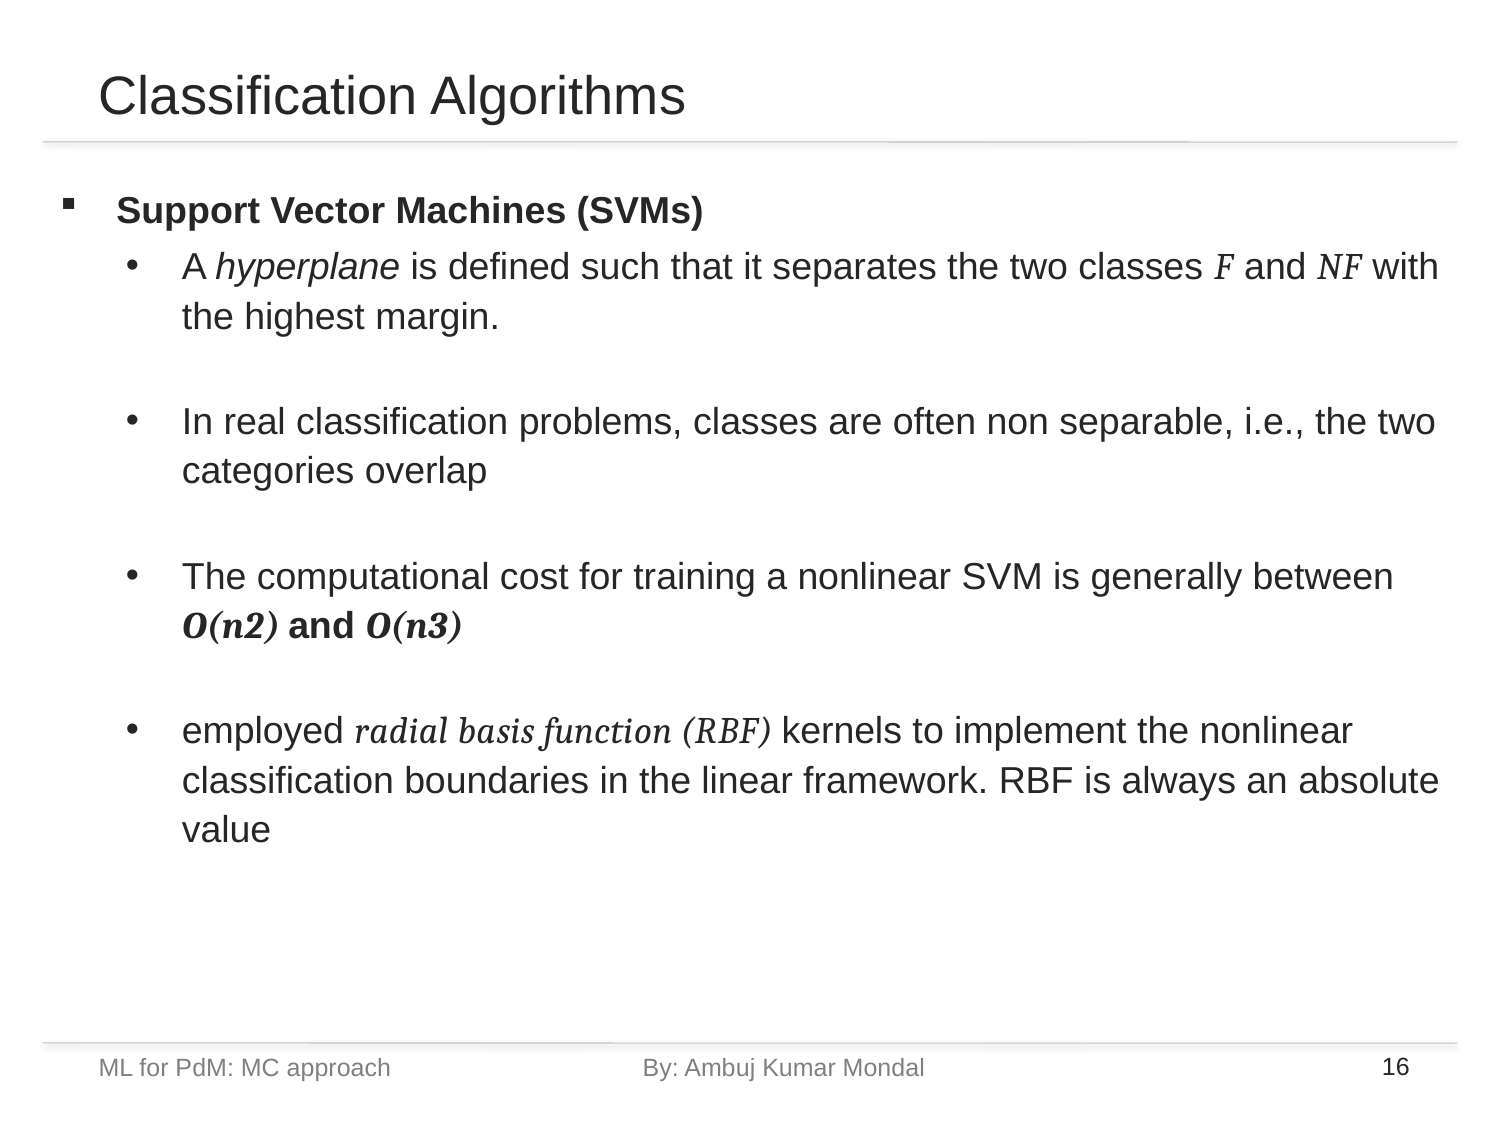

# Classification Algorithms
Support Vector Machines (SVMs)
A hyperplane is defined such that it separates the two classes F and NF with the highest margin.
In real classification problems, classes are often non separable, i.e., the two categories overlap
The computational cost for training a nonlinear SVM is generally between O(n2) and O(n3)
employed radial basis function (RBF) kernels to implement the nonlinear classification boundaries in the linear framework. RBF is always an absolute value

ML for PdM: MC approach		By: Ambuj Kumar Mondal